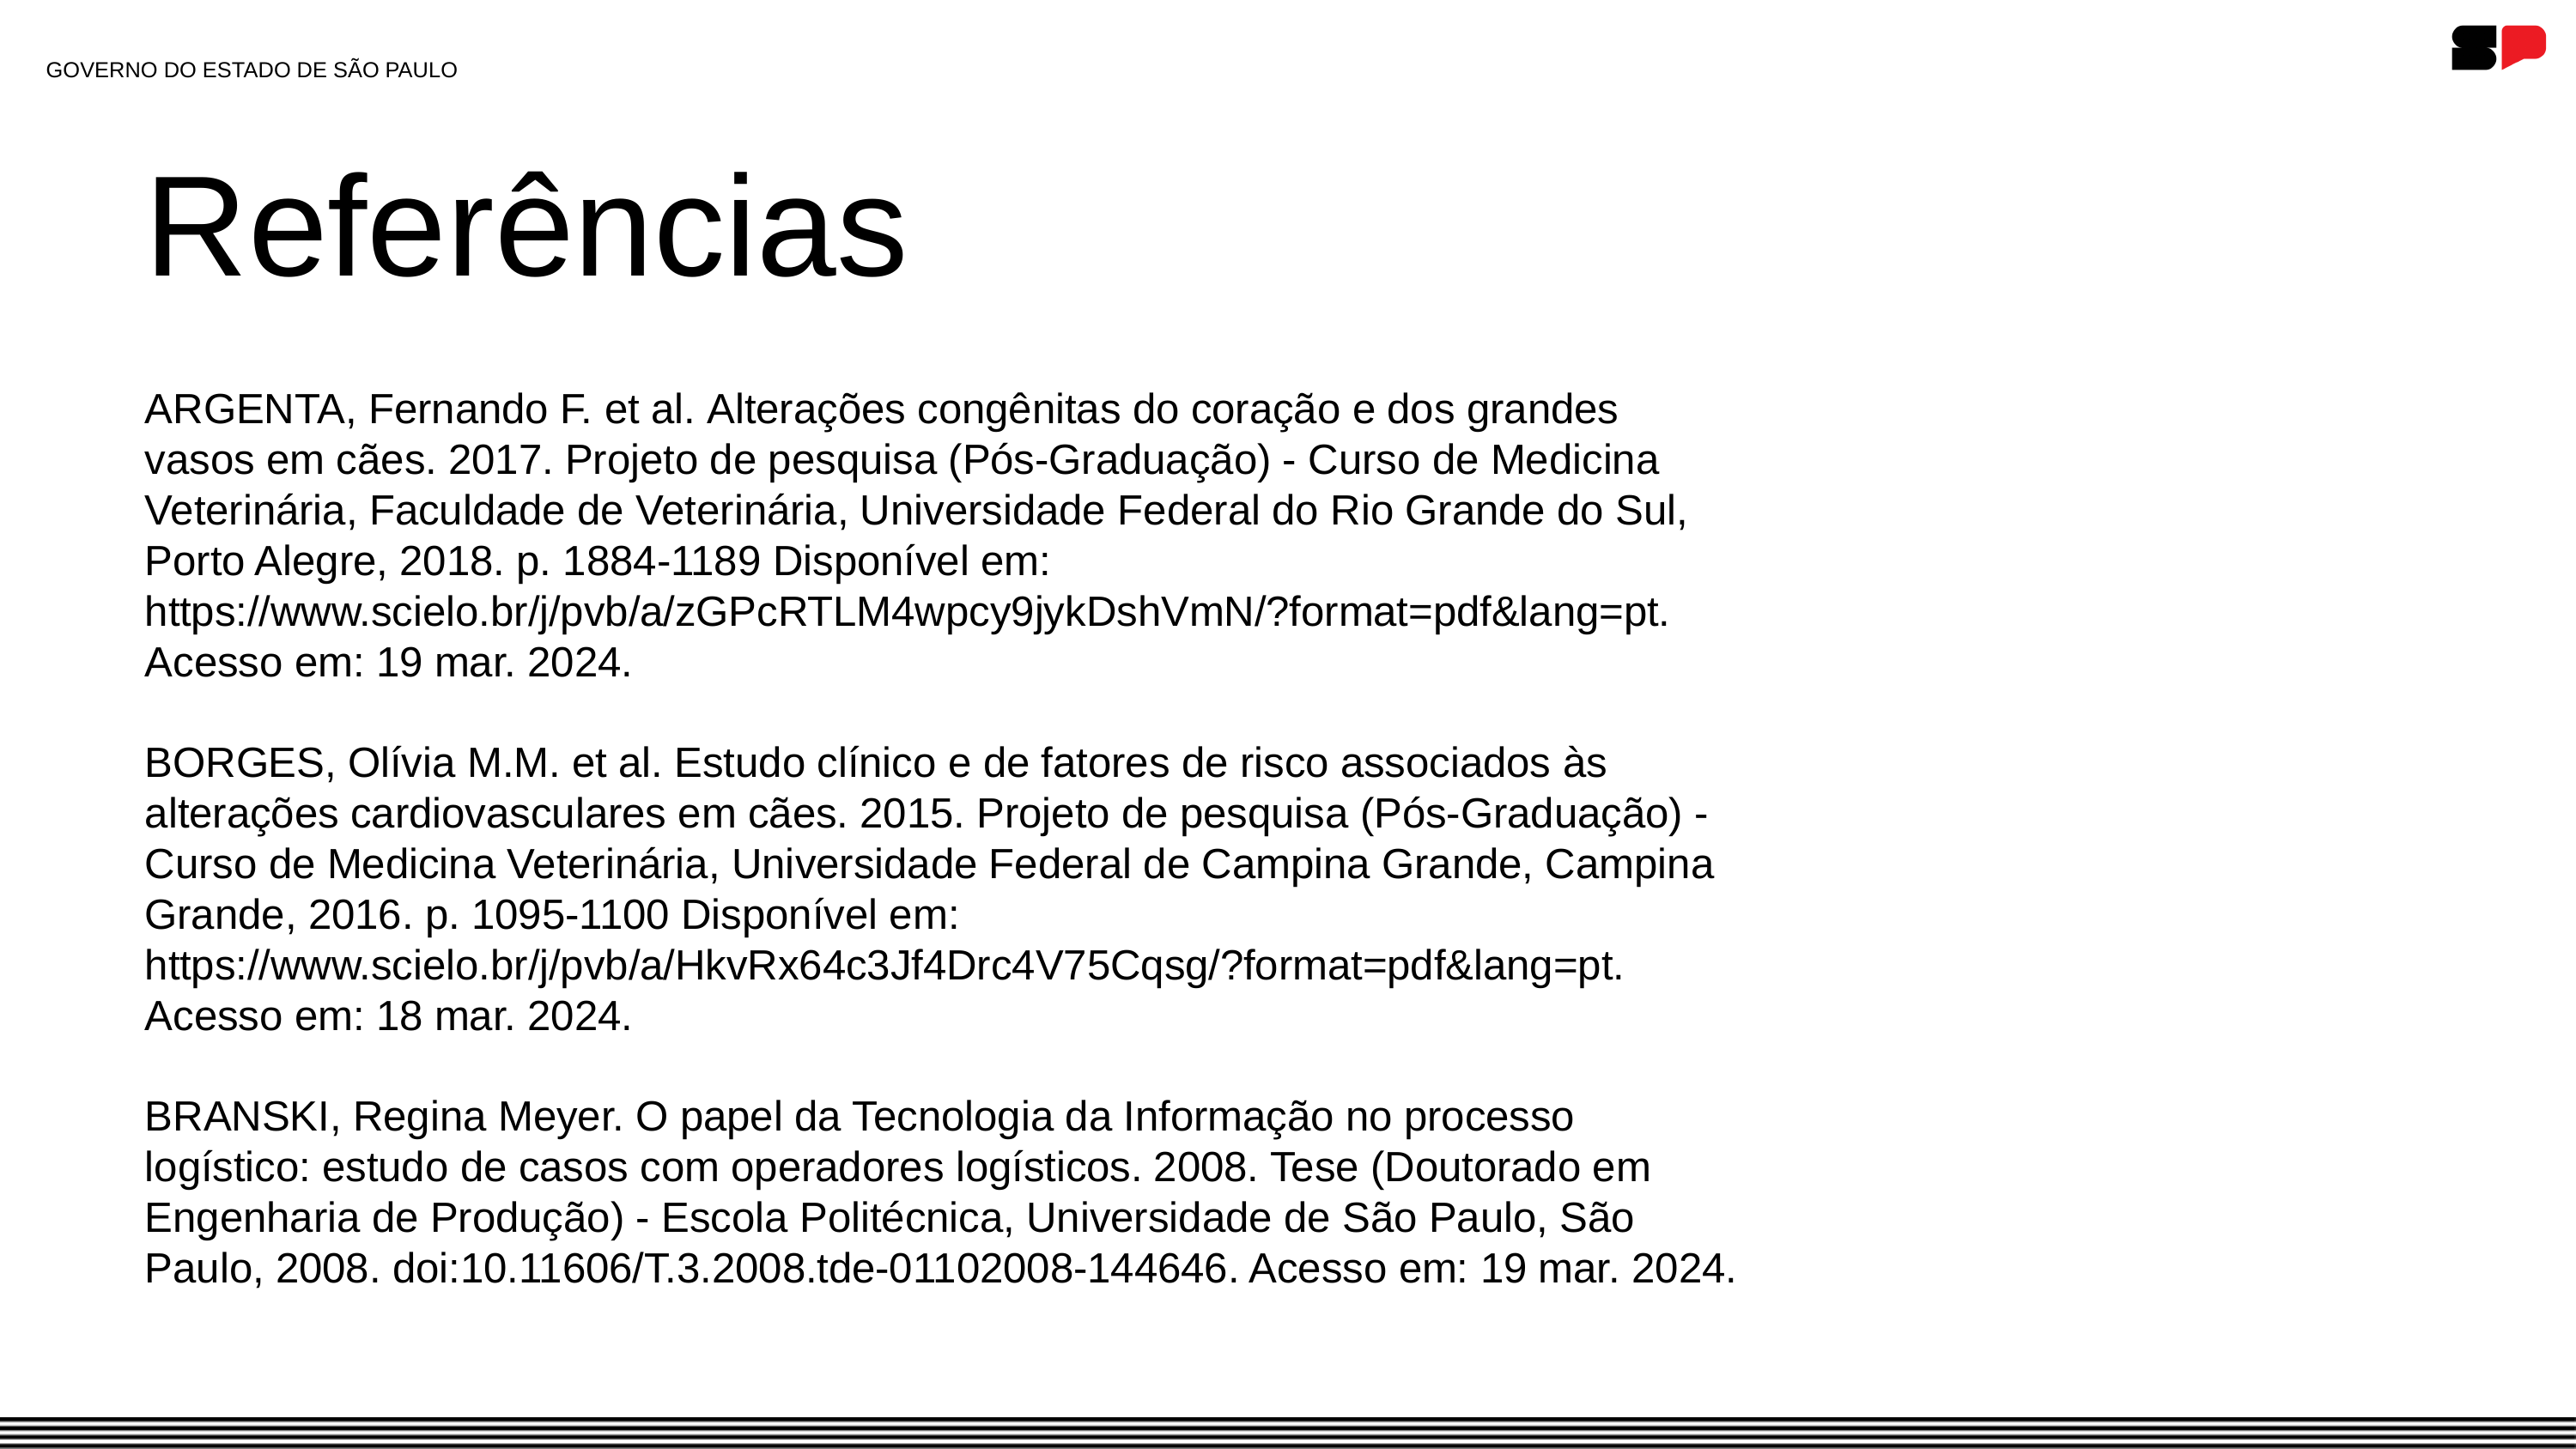

GOVERNO DO ESTADO DE SÃO PAULO
GOVERNO DO ESTADO DE SÃO PAULO
Referências
ARGENTA, Fernando F. et al. Alterações congênitas do coração e dos grandes vasos em cães. 2017. Projeto de pesquisa (Pós-Graduação) - Curso de Medicina Veterinária, Faculdade de Veterinária, Universidade Federal do Rio Grande do Sul, Porto Alegre, 2018. p. 1884-1189 Disponível em: https://www.scielo.br/j/pvb/a/zGPcRTLM4wpcy9jykDshVmN/?format=pdf&lang=pt. Acesso em: 19 mar. 2024.

BORGES, Olívia M.M. et al. Estudo clínico e de fatores de risco associados às alterações cardiovasculares em cães. 2015. Projeto de pesquisa (Pós-Graduação) - Curso de Medicina Veterinária, Universidade Federal de Campina Grande, Campina Grande, 2016. p. 1095-1100 Disponível em: https://www.scielo.br/j/pvb/a/HkvRx64c3Jf4Drc4V75Cqsg/?format=pdf&lang=pt. Acesso em: 18 mar. 2024.

BRANSKI, Regina Meyer. O papel da Tecnologia da Informação no processo logístico: estudo de casos com operadores logísticos. 2008. Tese (Doutorado em Engenharia de Produção) - Escola Politécnica, Universidade de São Paulo, São Paulo, 2008. doi:10.11606/T.3.2008.tde-01102008-144646. Acesso em: 19 mar. 2024.